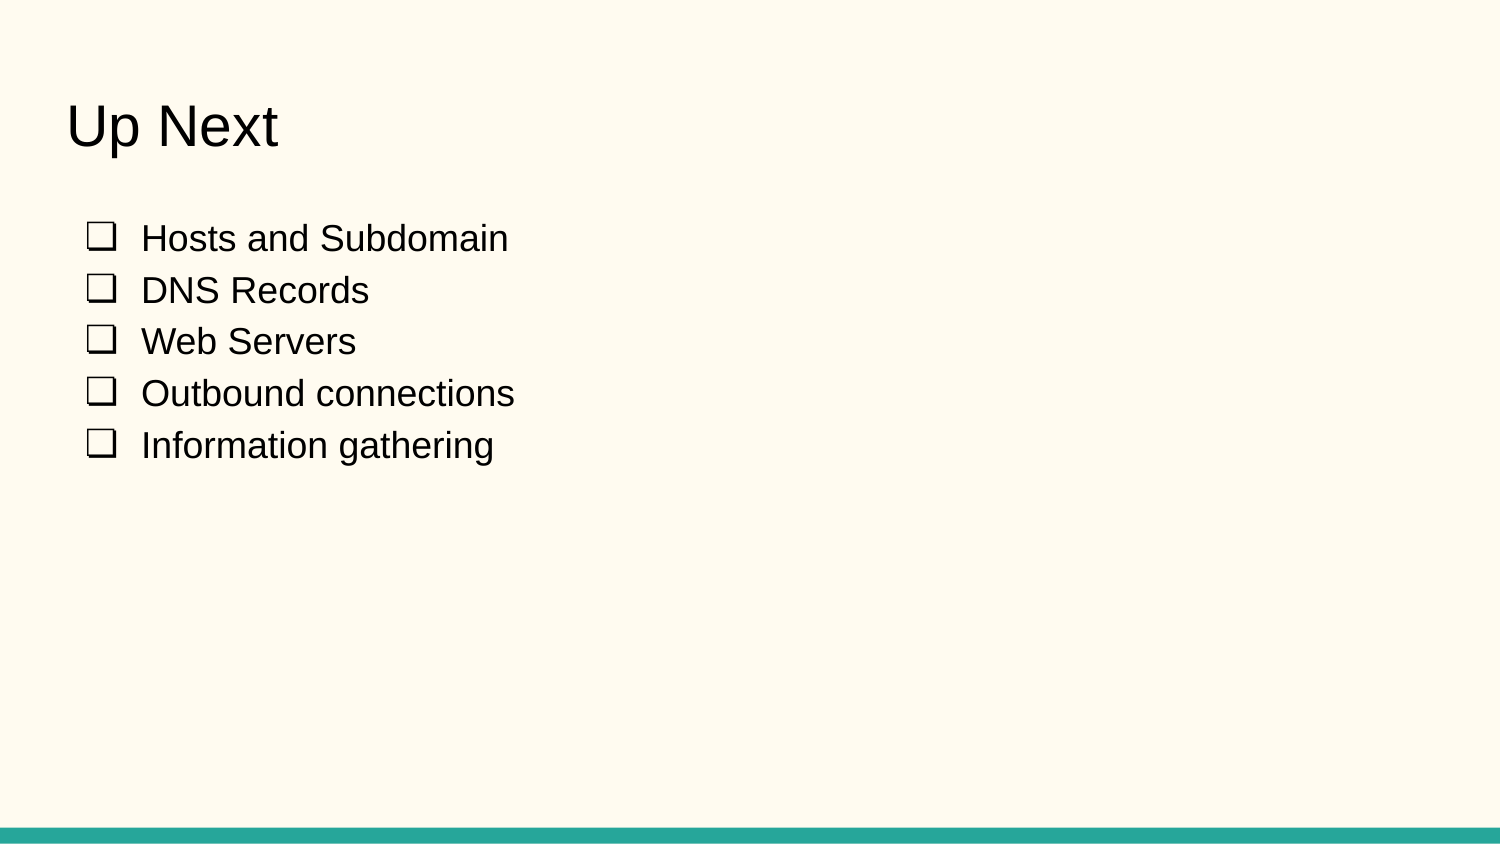

# Up Next
Hosts and Subdomain
DNS Records
Web Servers
Outbound connections
Information gathering